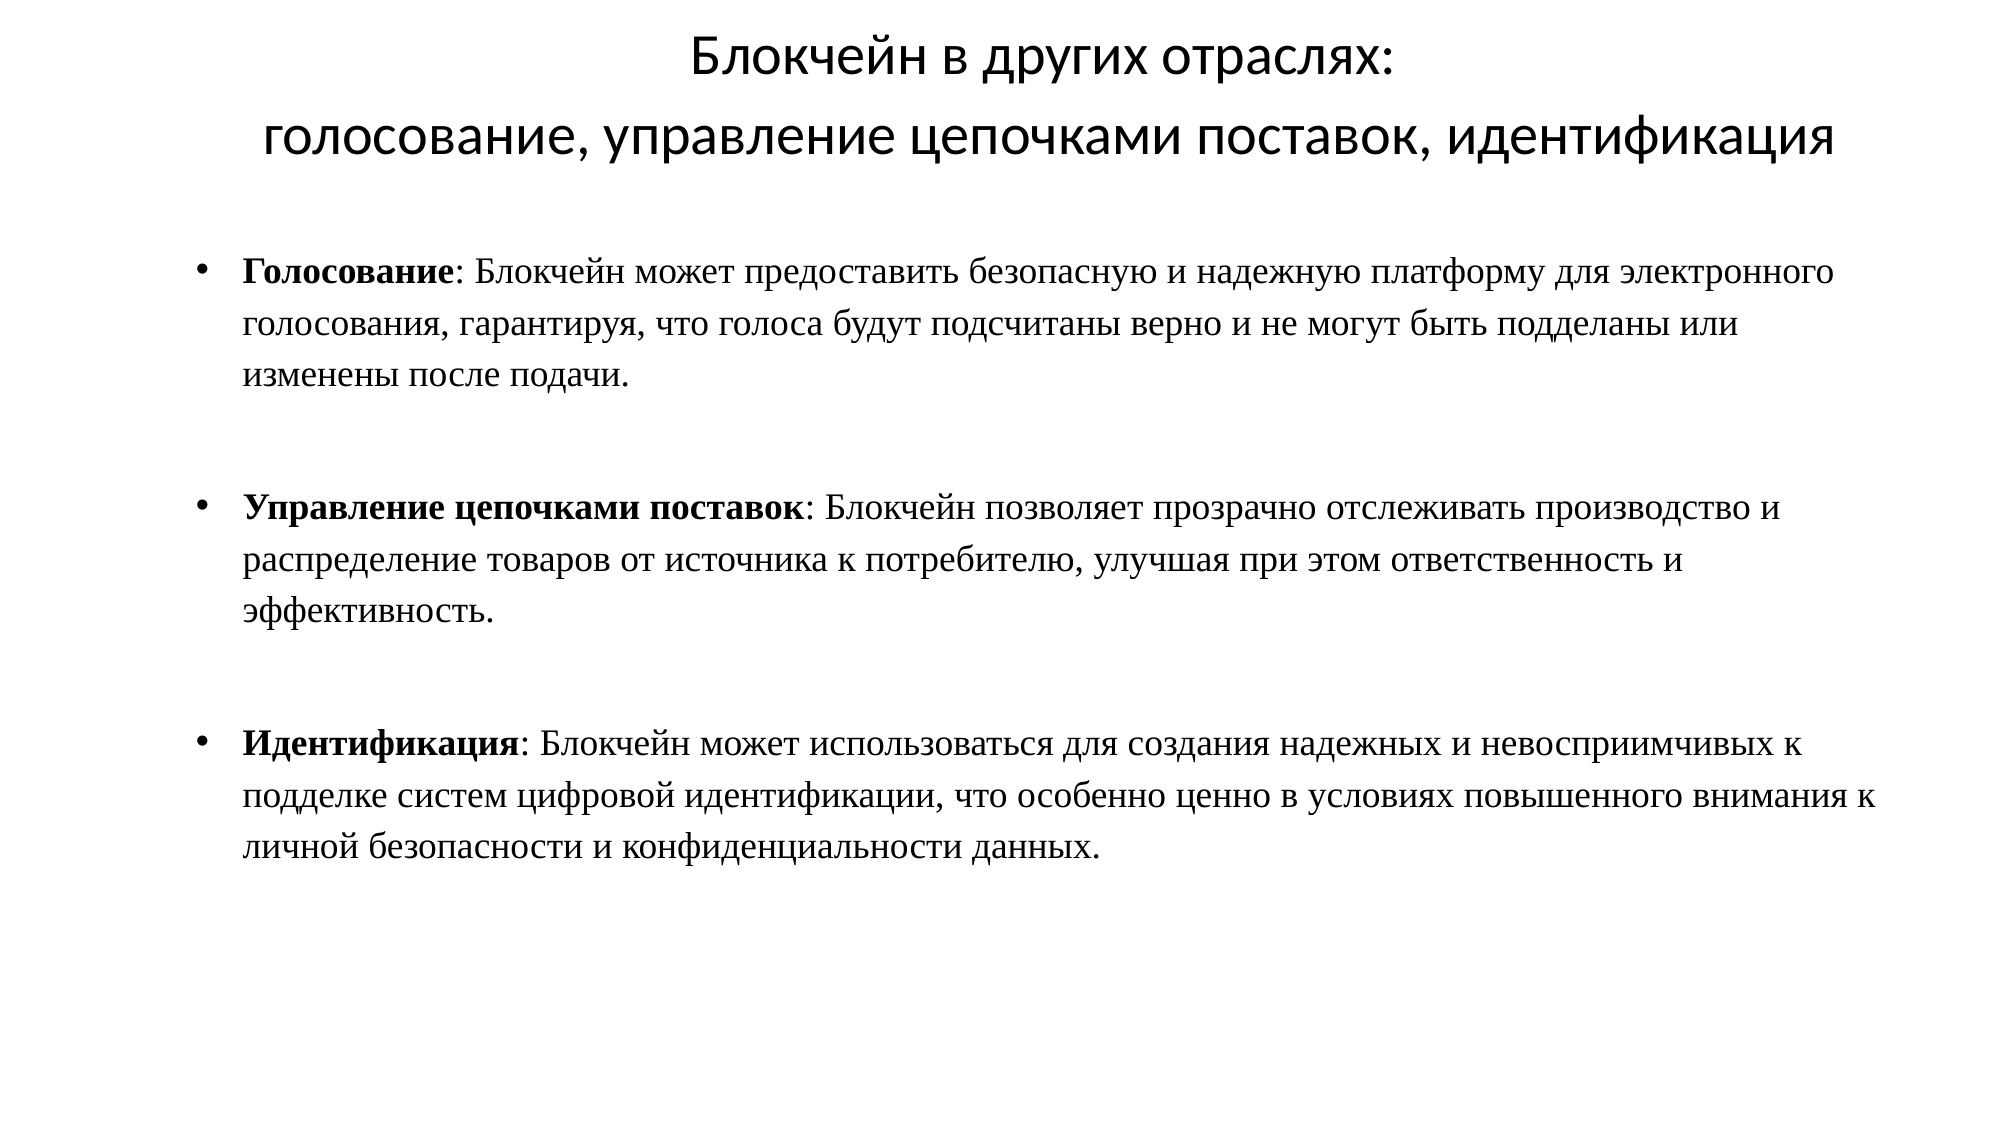

# Блокчейн в других отраслях: голосование, управление цепочками поставок, идентификация
Голосование: Блокчейн может предоставить безопасную и надежную платформу для электронного голосования, гарантируя, что голоса будут подсчитаны верно и не могут быть подделаны или изменены после подачи.

Управление цепочками поставок: Блокчейн позволяет прозрачно отслеживать производство и распределение товаров от источника к потребителю, улучшая при этом ответственность и эффективность.

Идентификация: Блокчейн может использоваться для создания надежных и невосприимчивых к подделке систем цифровой идентификации, что особенно ценно в условиях повышенного внимания к личной безопасности и конфиденциальности данных.